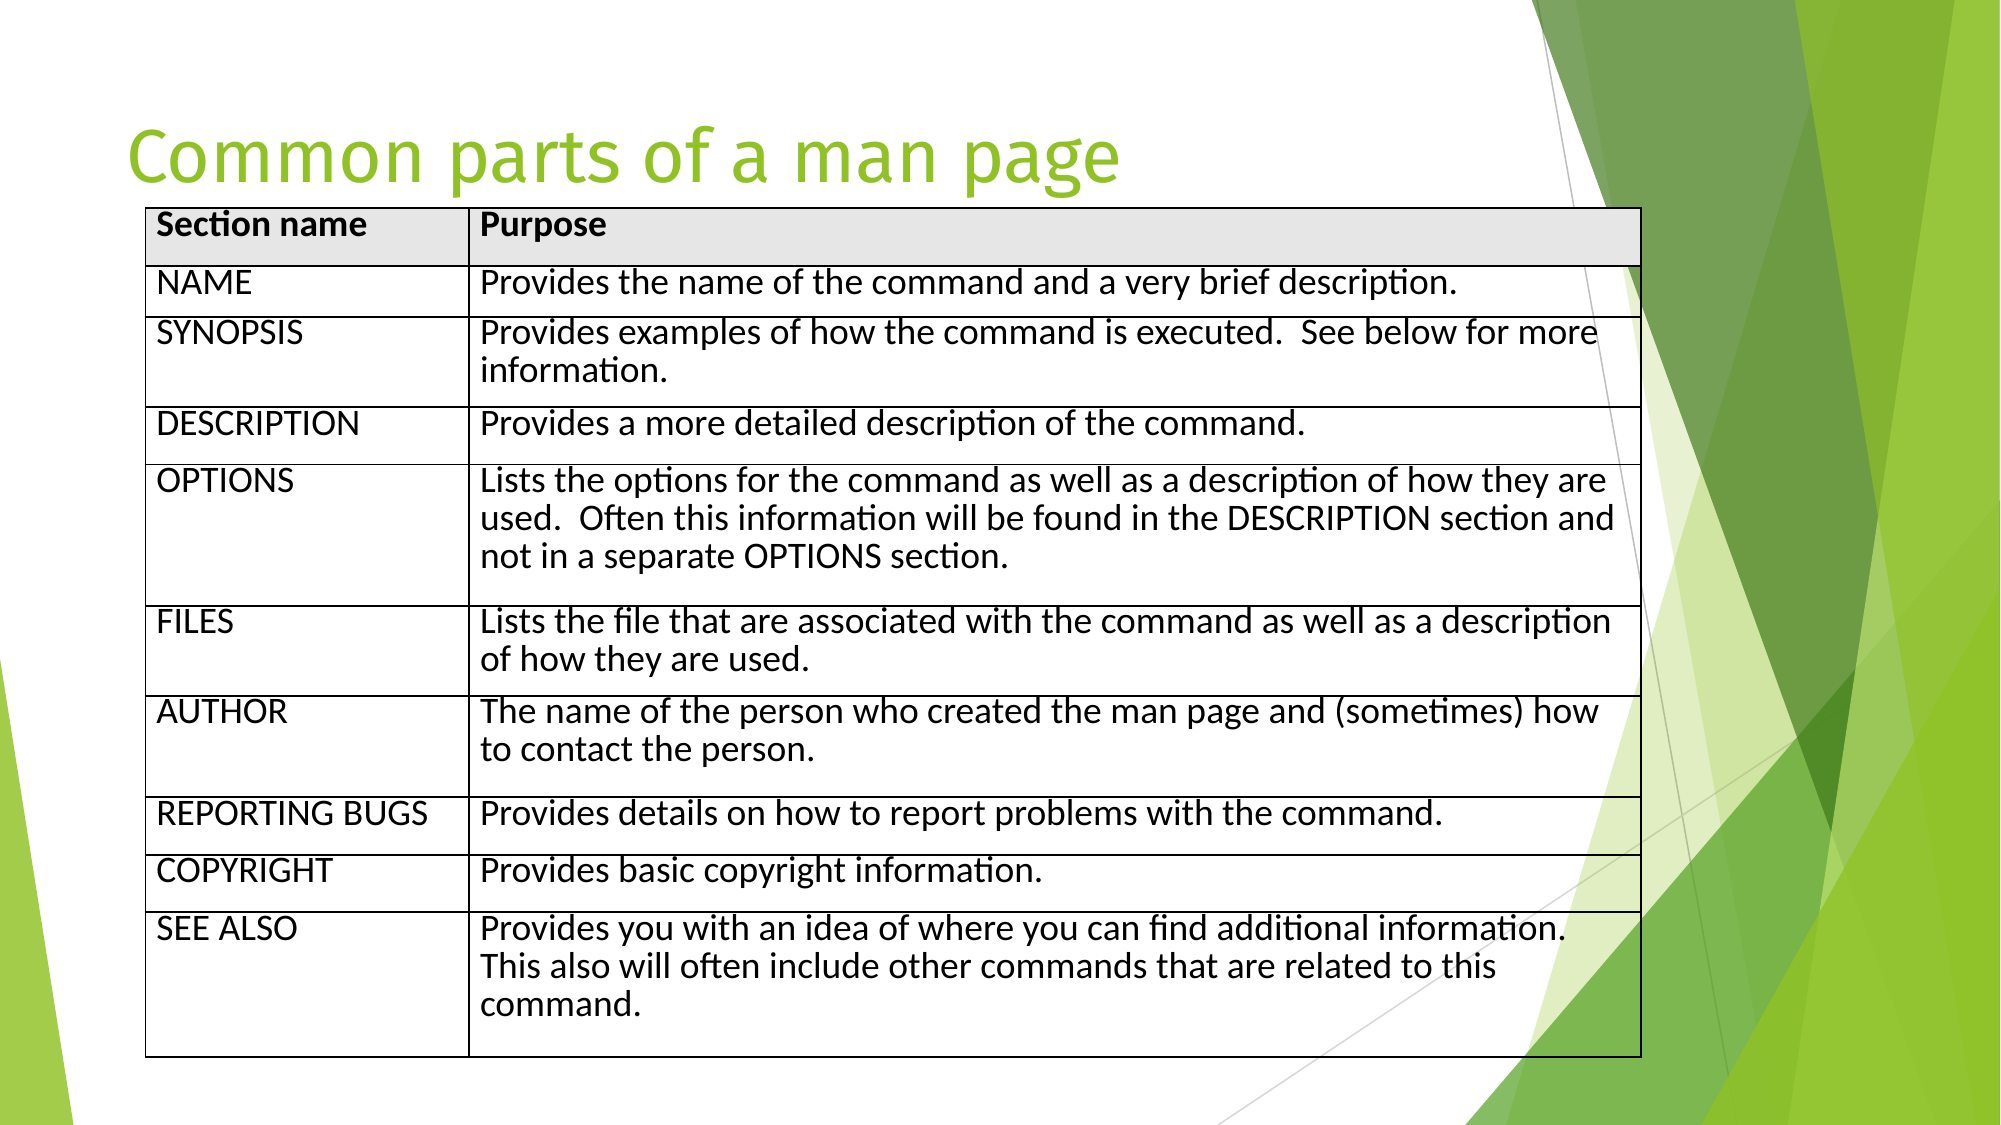

# Common parts of a man page
| Section name | Purpose |
| --- | --- |
| NAME | Provides the name of the command and a very brief description. |
| SYNOPSIS | Provides examples of how the command is executed. See below for more information. |
| DESCRIPTION | Provides a more detailed description of the command. |
| OPTIONS | Lists the options for the command as well as a description of how they are used. Often this information will be found in the DESCRIPTION section and not in a separate OPTIONS section. |
| FILES | Lists the file that are associated with the command as well as a description of how they are used. |
| AUTHOR | The name of the person who created the man page and (sometimes) how to contact the person. |
| REPORTING BUGS | Provides details on how to report problems with the command. |
| COPYRIGHT | Provides basic copyright information. |
| SEE ALSO | Provides you with an idea of where you can find additional information. This also will often include other commands that are related to this command. |